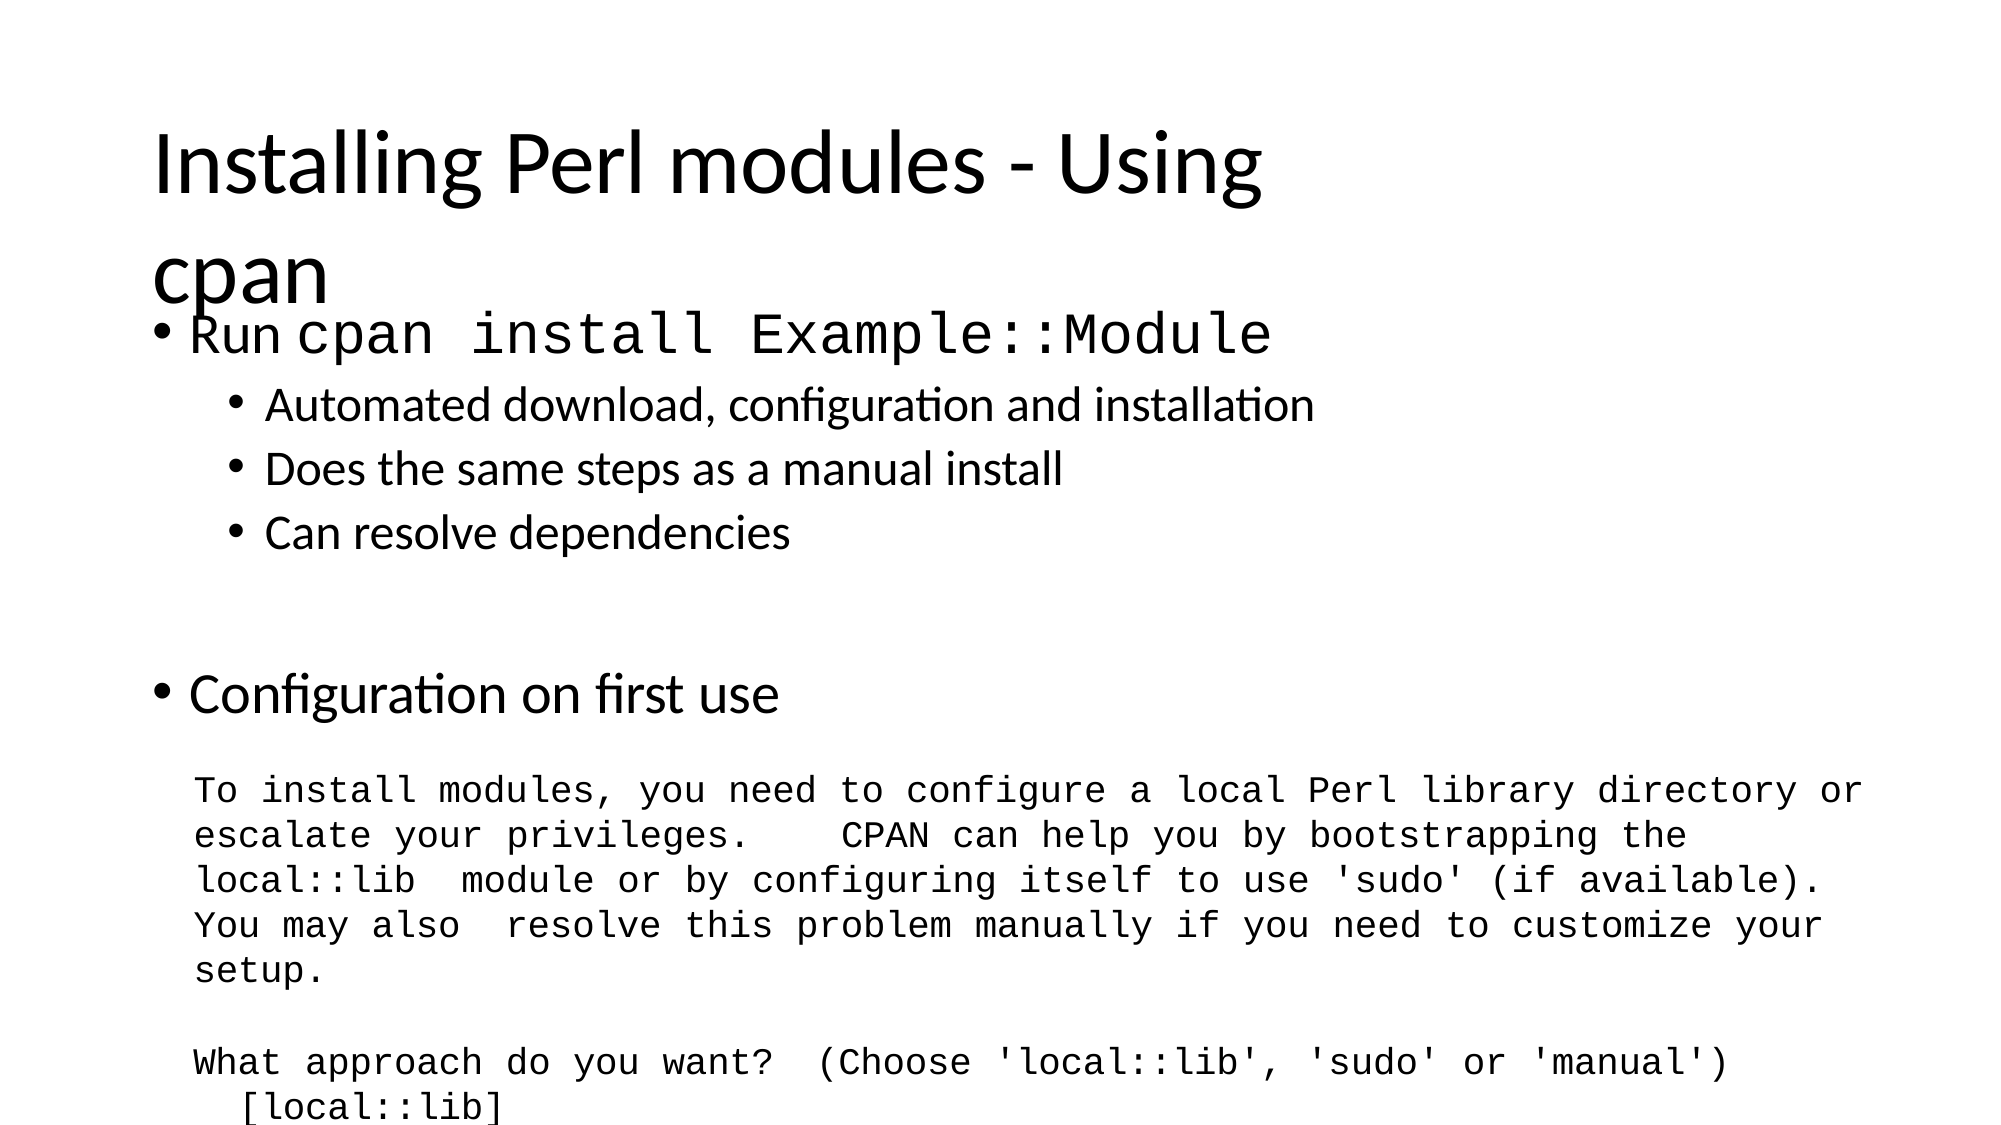

# Installing Perl modules - Using cpan
Run cpan install Example::Module
Automated download, configuration and installation
Does the same steps as a manual install
Can resolve dependencies

Configuration on first use
To install modules, you need to configure a local Perl library directory or  escalate your privileges.	CPAN can help you by bootstrapping the local::lib  module or by configuring itself to use 'sudo' (if available).	You may also  resolve this problem manually if you need to customize your setup.

What approach do you want?	(Choose 'local::lib', 'sudo' or 'manual')  [local::lib]